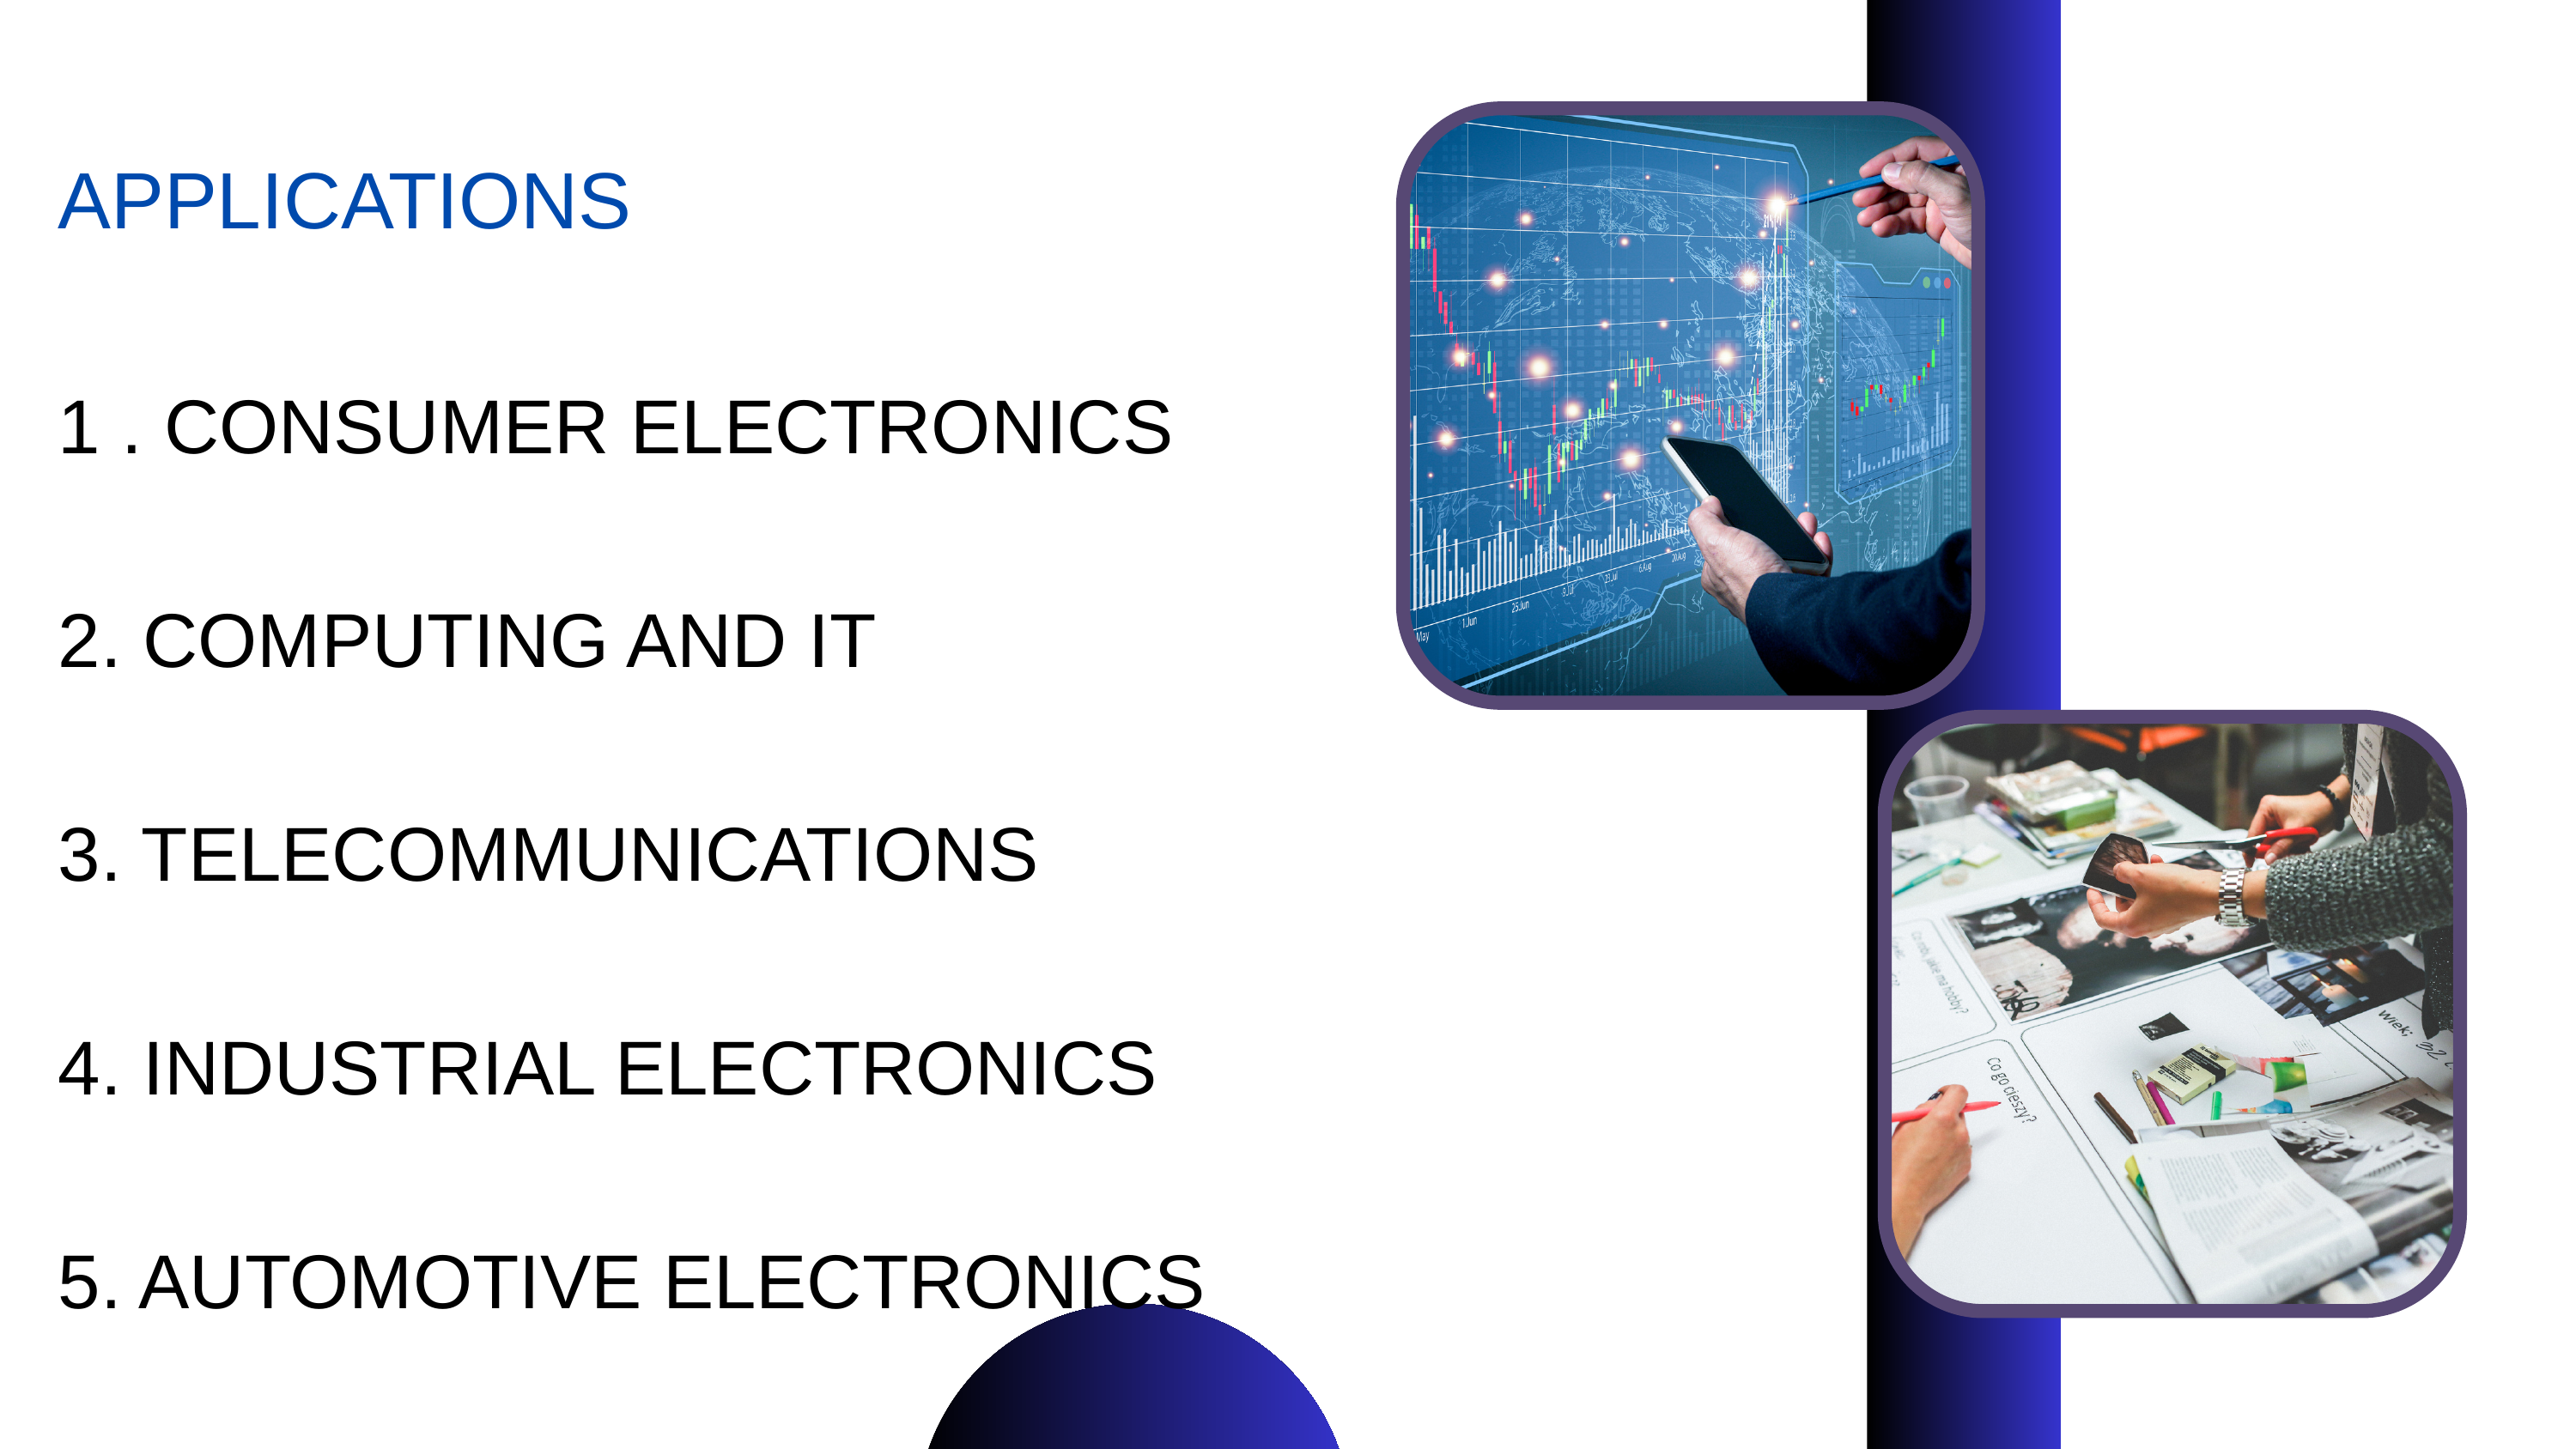

APPLICATIONS
1 . CONSUMER ELECTRONICS

2. COMPUTING AND IT

3. TELECOMMUNICATIONS

4. INDUSTRIAL ELECTRONICS

5. AUTOMOTIVE ELECTRONICS